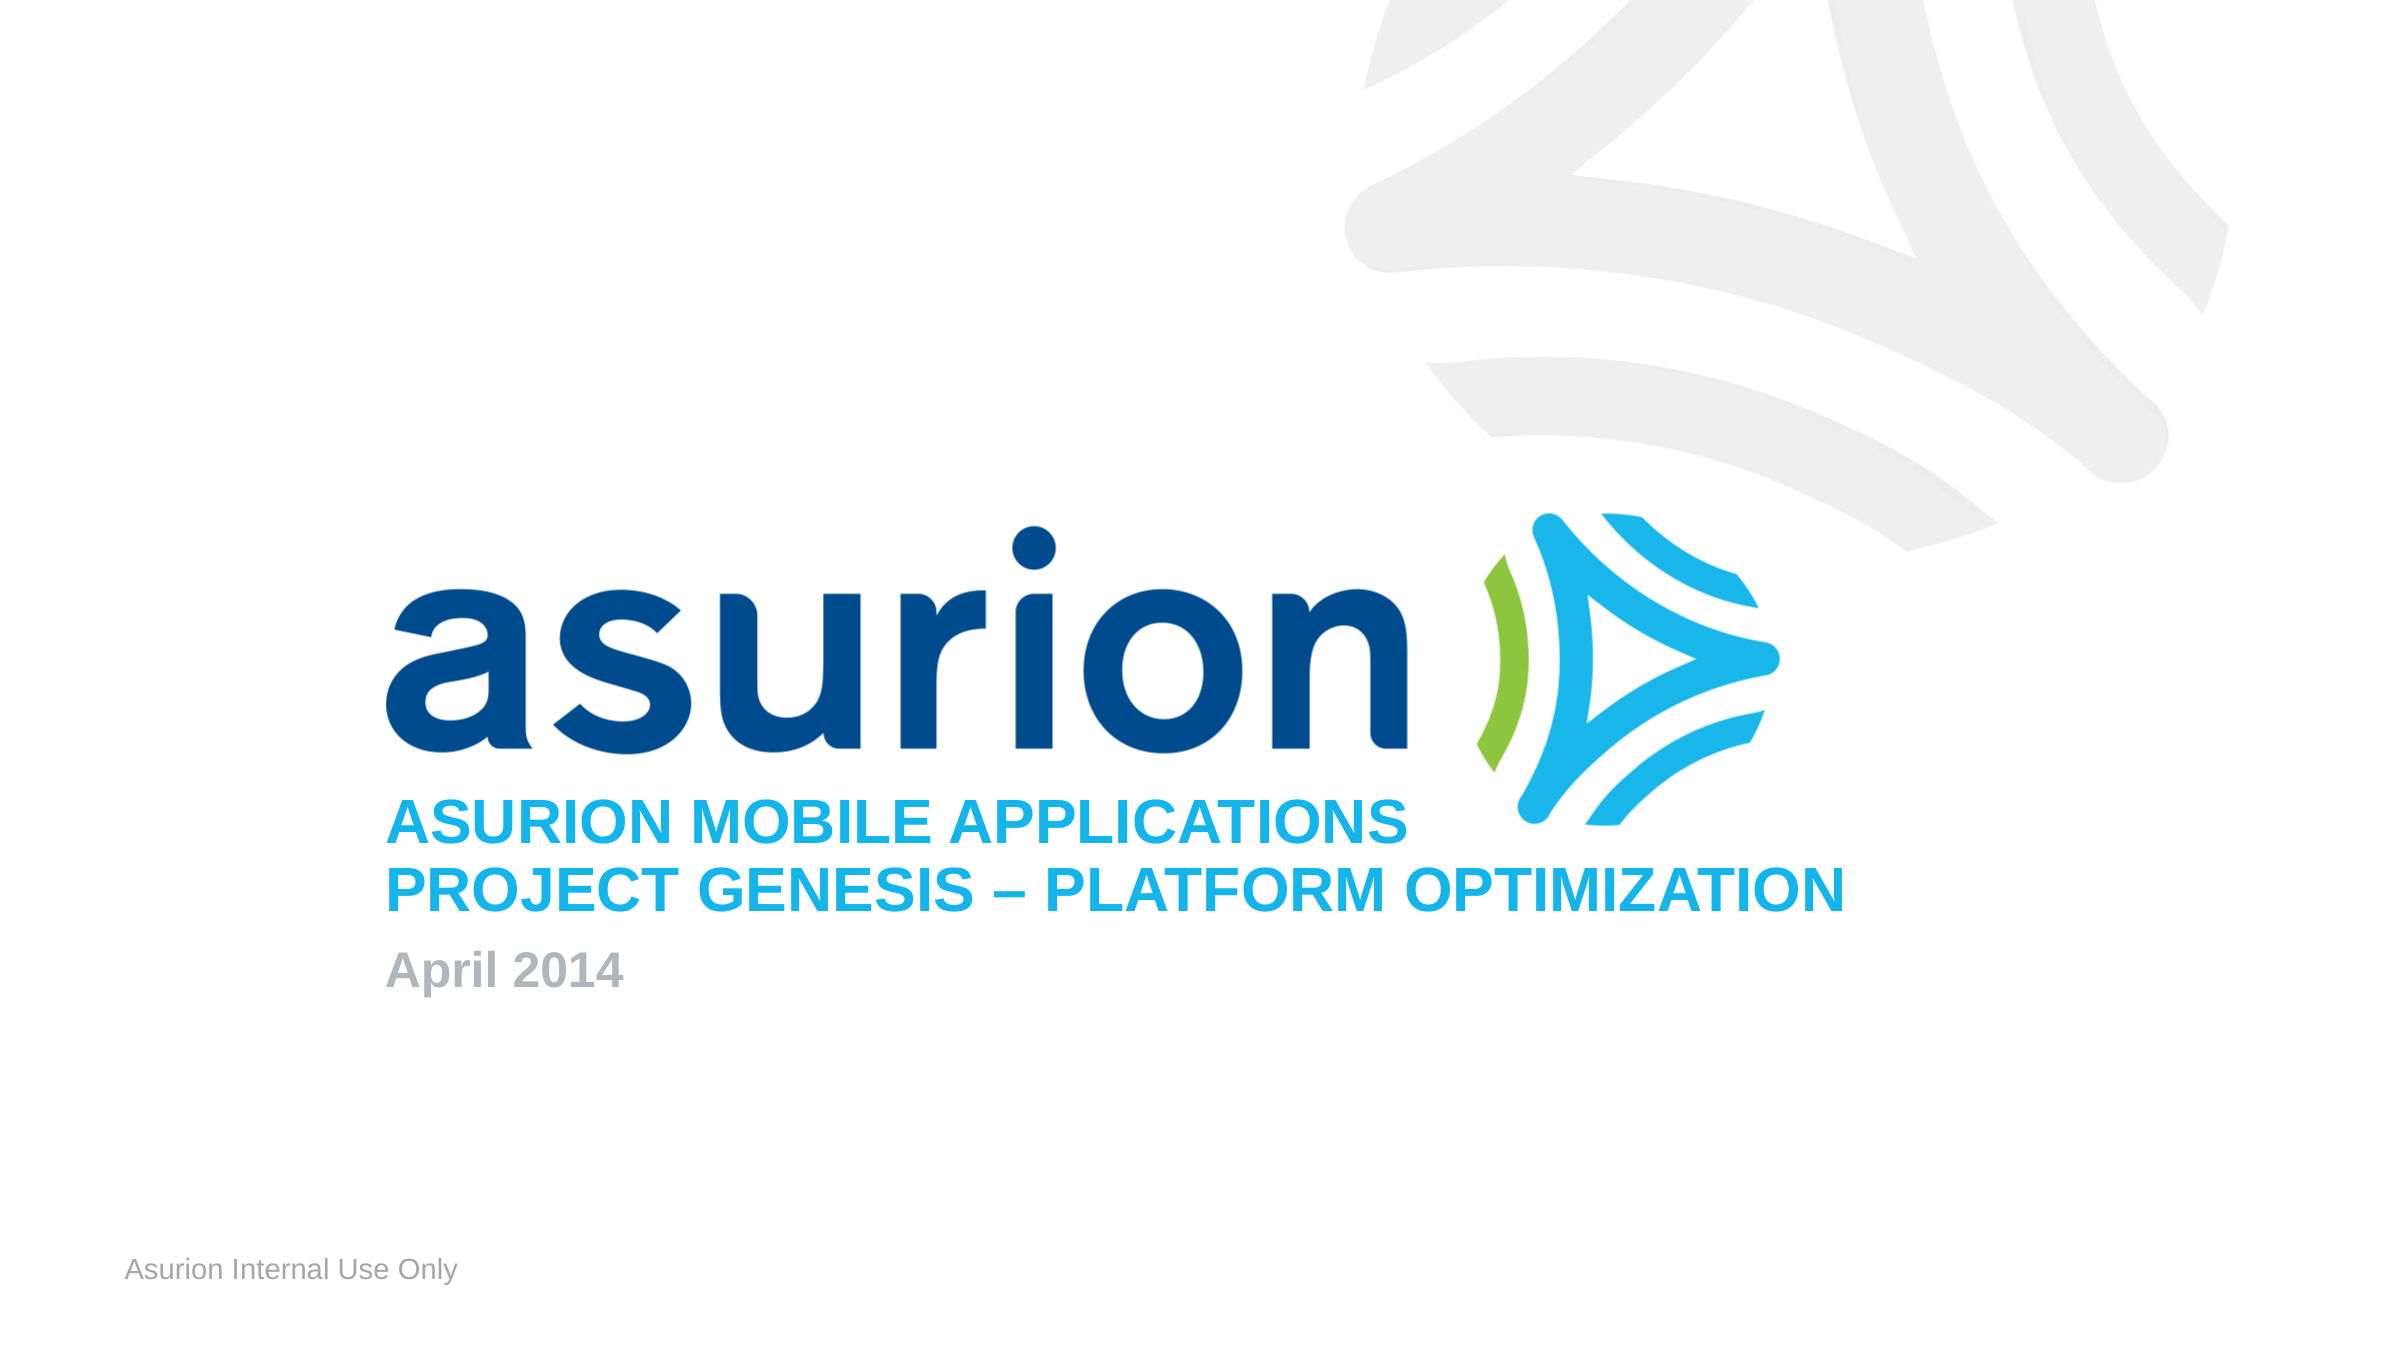

# Asurion Mobile Applications Project Genesis – Platform Optimization
April 2014